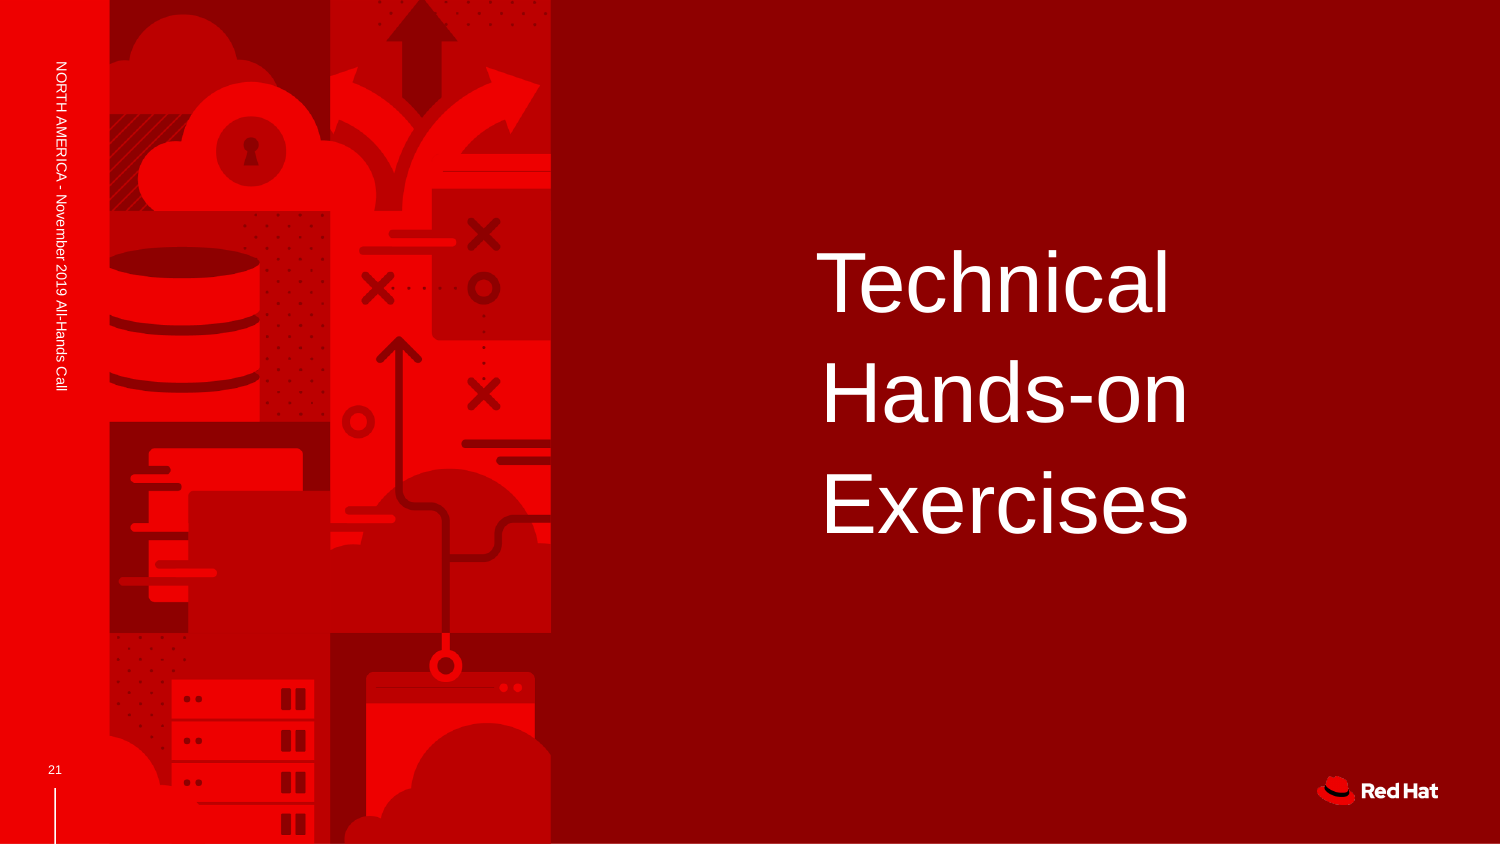

# Technical
Hands-on
Exercises
NORTH AMERICA - November 2019 All-Hands Call

21